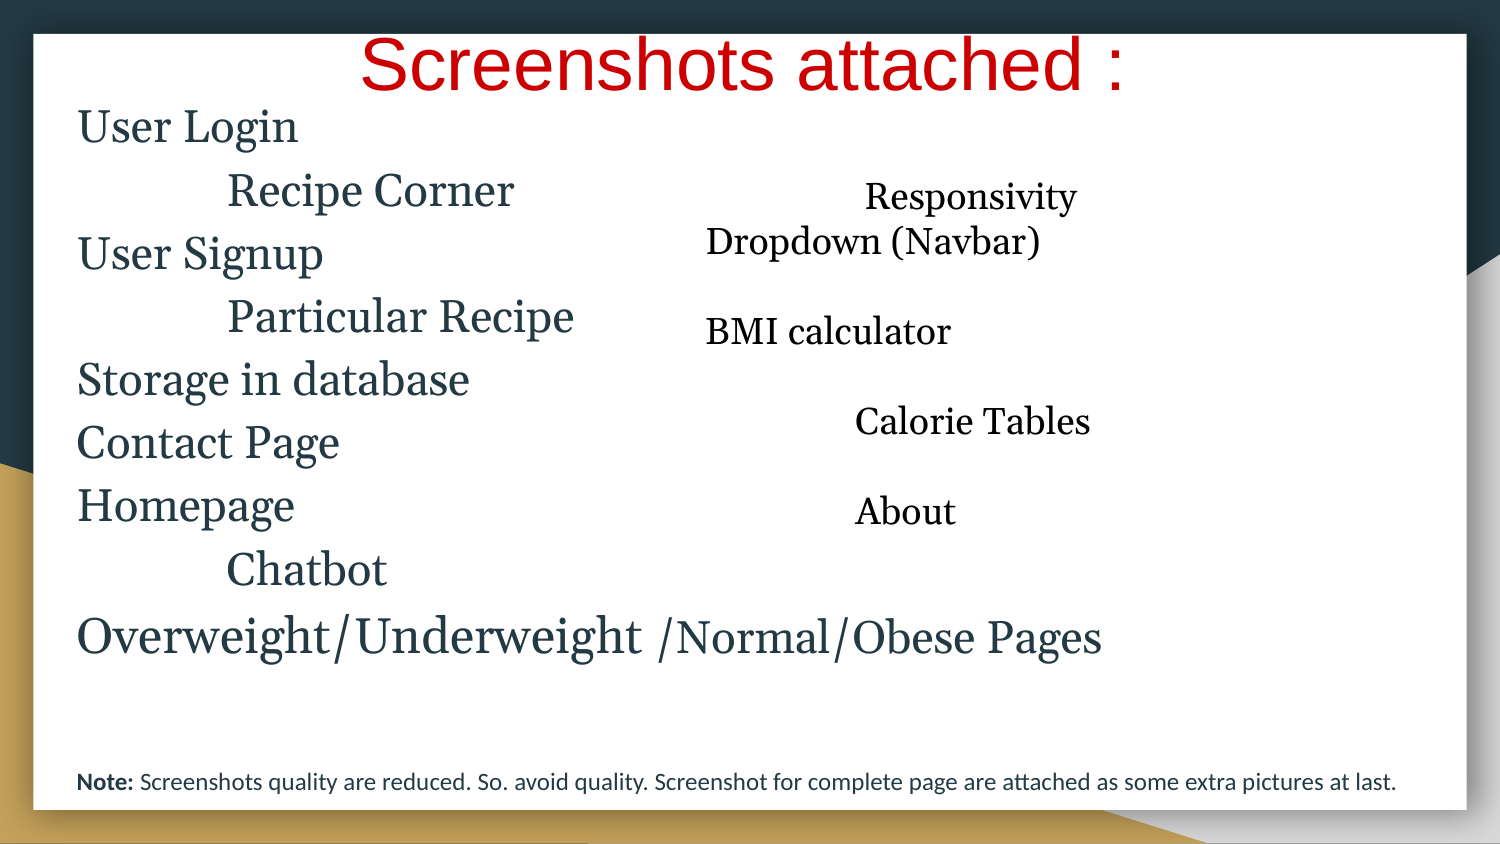

# Screenshots attached :

User Login 									Recipe Corner
User Signup 									Particular Recipe
Storage in database							Contact Page
Homepage
	Chatbot
Overweight/Underweight /Normal/Obese Pages

Note: Screenshots quality are reduced. So. avoid quality. Screenshot for complete page are attached as some extra pictures at last.

				 Responsivity Dropdown (Navbar)

BMI calculator						Calorie Tables

	About